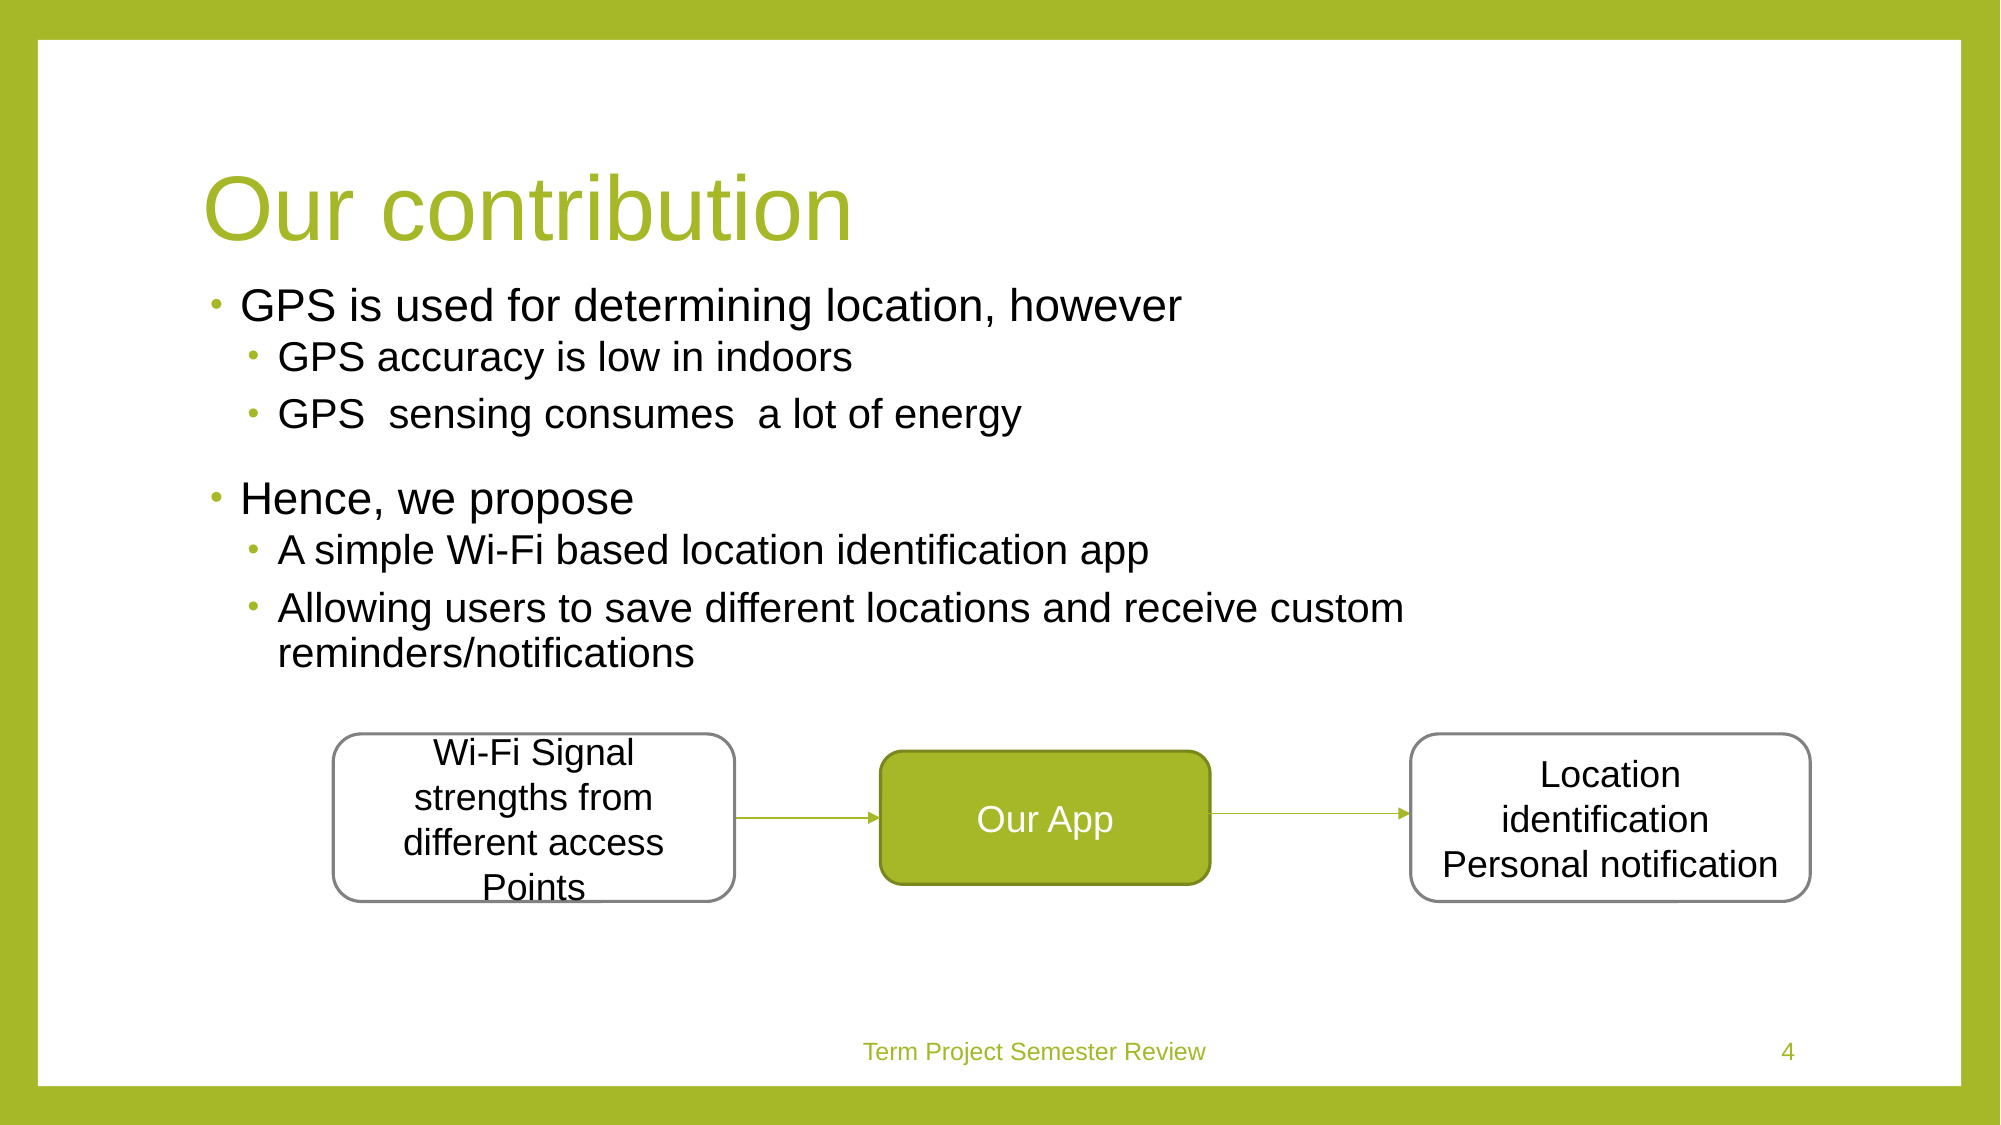

# Our contribution
GPS is used for determining location, however
GPS accuracy is low in indoors
GPS  sensing consumes  a lot of energy
Hence, we propose
A simple Wi-Fi based location identification app
Allowing users to save different locations and receive custom reminders/notifications
Wi-Fi Signal strengths from different access Points
Location identification
Personal notification
Our App
Term Project Semester Review
4